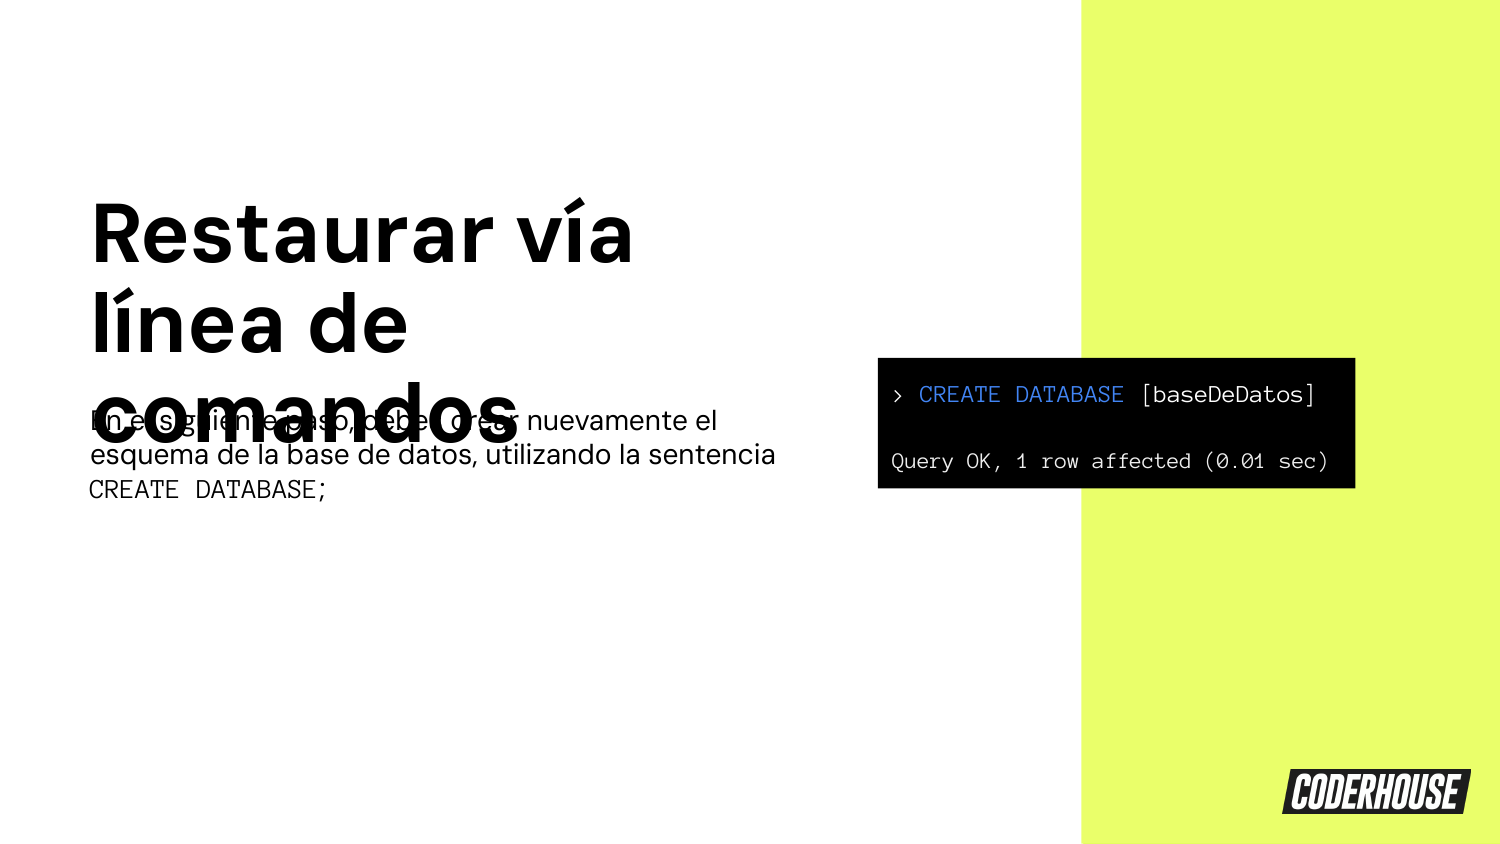

Restaurar vía línea de comandos
> CREATE DATABASE [baseDeDatos]

Query OK, 1 row affected (0.01 sec)
En el siguiente paso, debes crear nuevamente el esquema de la base de datos, utilizando la sentencia
CREATE DATABASE;